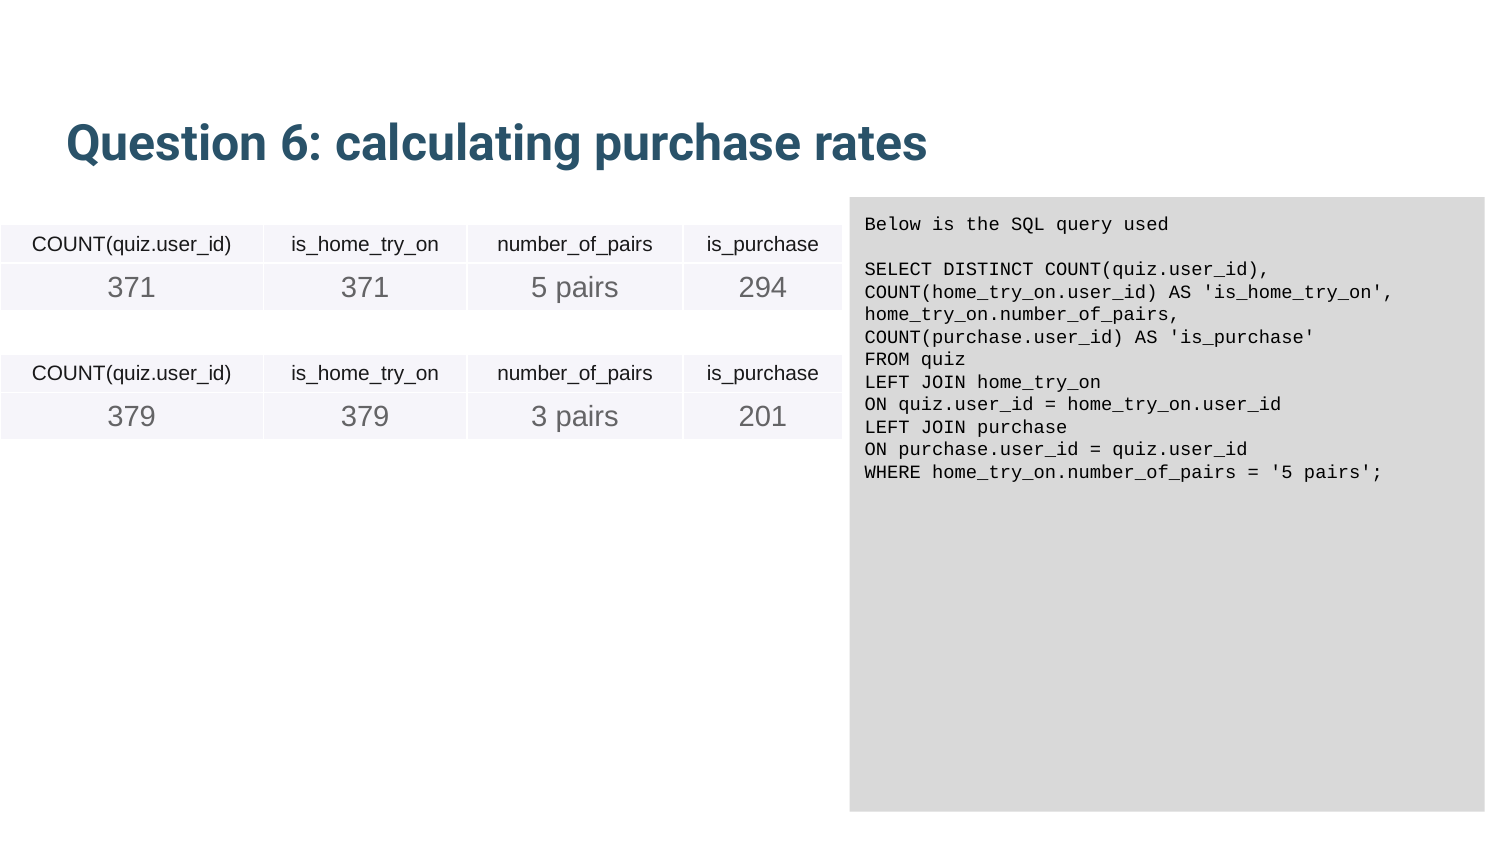

Question 6: calculating purchase rates
Below is the SQL query used

SELECT DISTINCT COUNT(quiz.user_id),
COUNT(home_try_on.user_id) AS 'is_home_try_on',
home_try_on.number_of_pairs,
COUNT(purchase.user_id) AS 'is_purchase'
FROM quiz
LEFT JOIN home_try_on
ON quiz.user_id = home_try_on.user_id
LEFT JOIN purchase
ON purchase.user_id = quiz.user_id
WHERE home_try_on.number_of_pairs = '5 pairs';
| COUNT(quiz.user\_id) | is\_home\_try\_on | number\_of\_pairs | is\_purchase |
| --- | --- | --- | --- |
| 371 | 371 | 5 pairs | 294 |
| COUNT(quiz.user\_id) | is\_home\_try\_on | number\_of\_pairs | is\_purchase |
| --- | --- | --- | --- |
| 379 | 379 | 3 pairs | 201 |